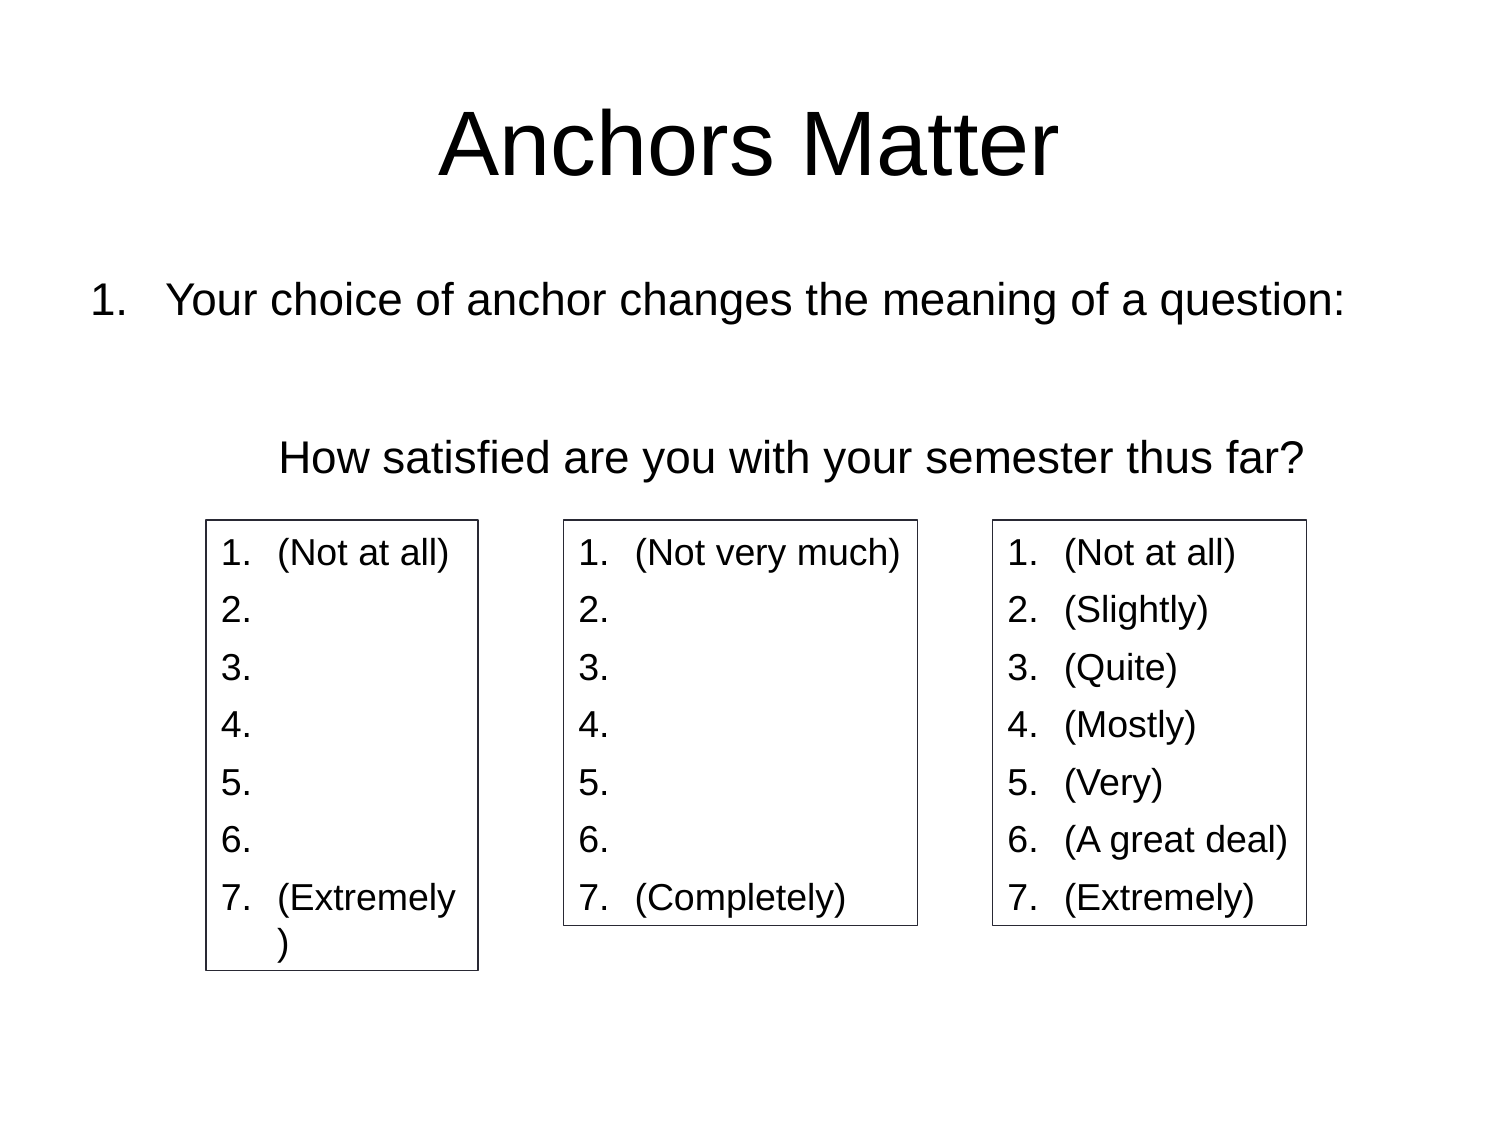

# Anchors Matter
Your choice of anchor changes the meaning of a question:

	   How satisfied are you with your semester thus far?
(Not at all)

(Extremely)
(Not very much)

(Completely)
(Not at all)
(Slightly)
(Quite)
(Mostly)
(Very)
(A great deal)
(Extremely)